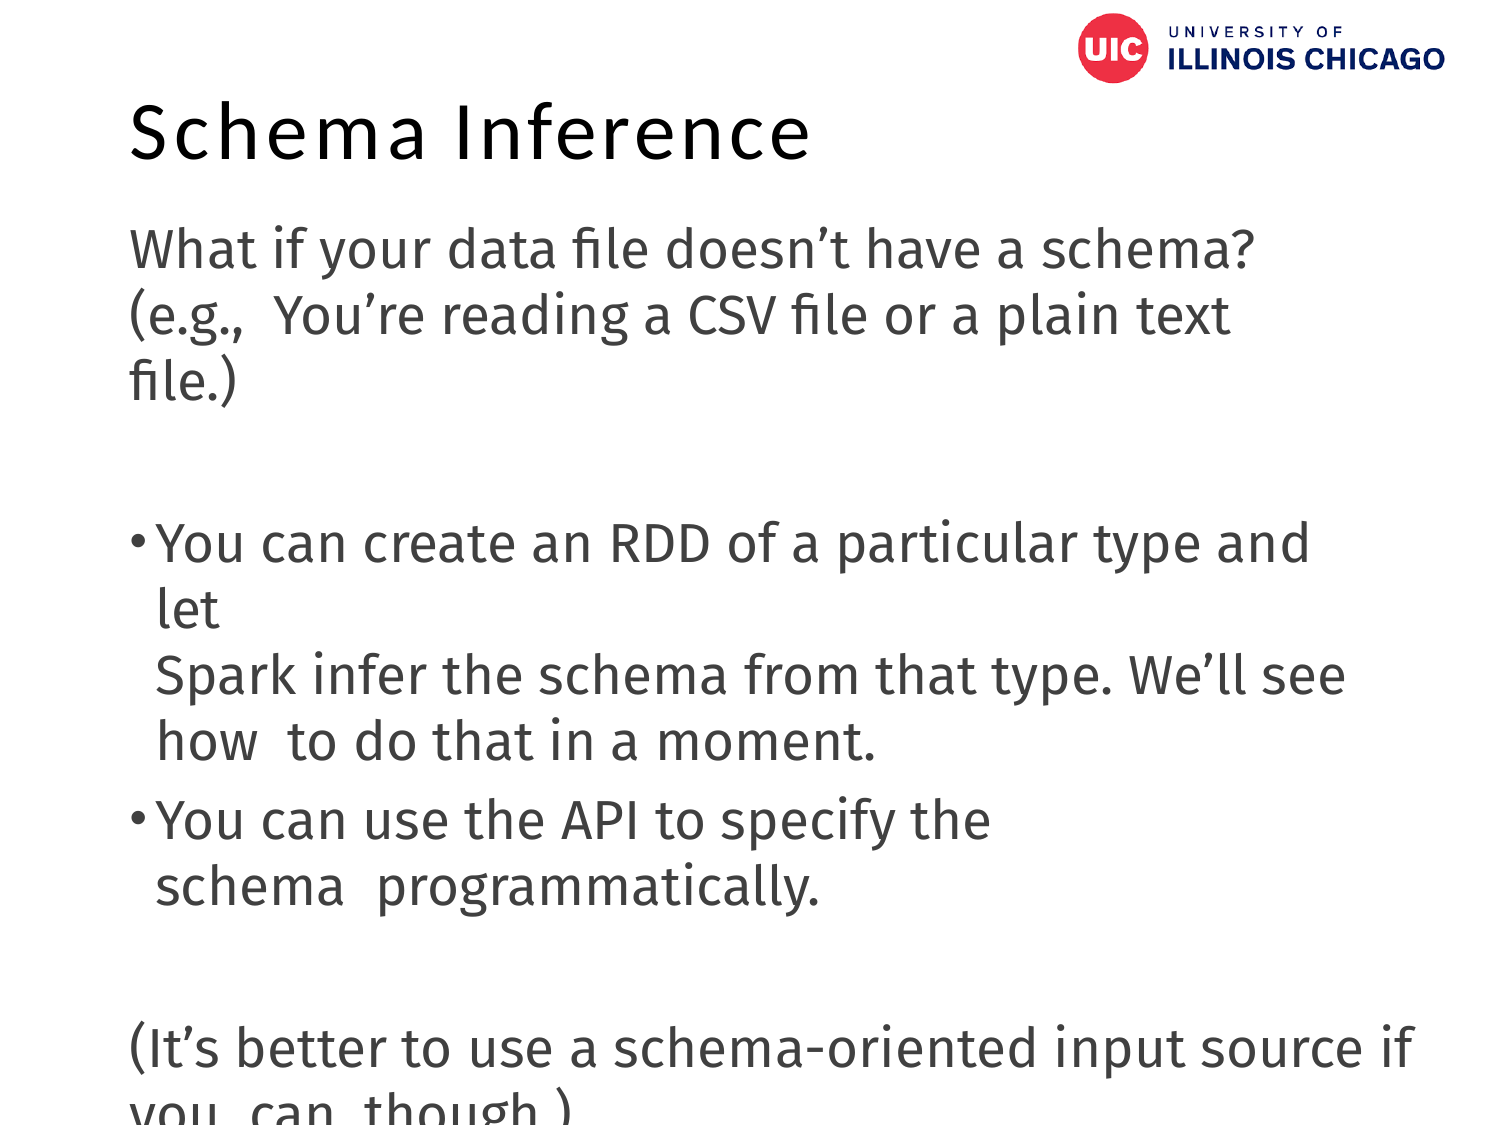

# Schema Inference
What if your data file doesn’t have a schema? (e.g.,  You’re reading a CSV file or a plain text file.)

You can create an RDD of a particular type and let
Spark infer the schema from that type. We’ll see how  to do that in a moment.
You can use the API to specify the schema  programmatically.

(It’s better to use a schema-oriented input source if you  can, though.)
42